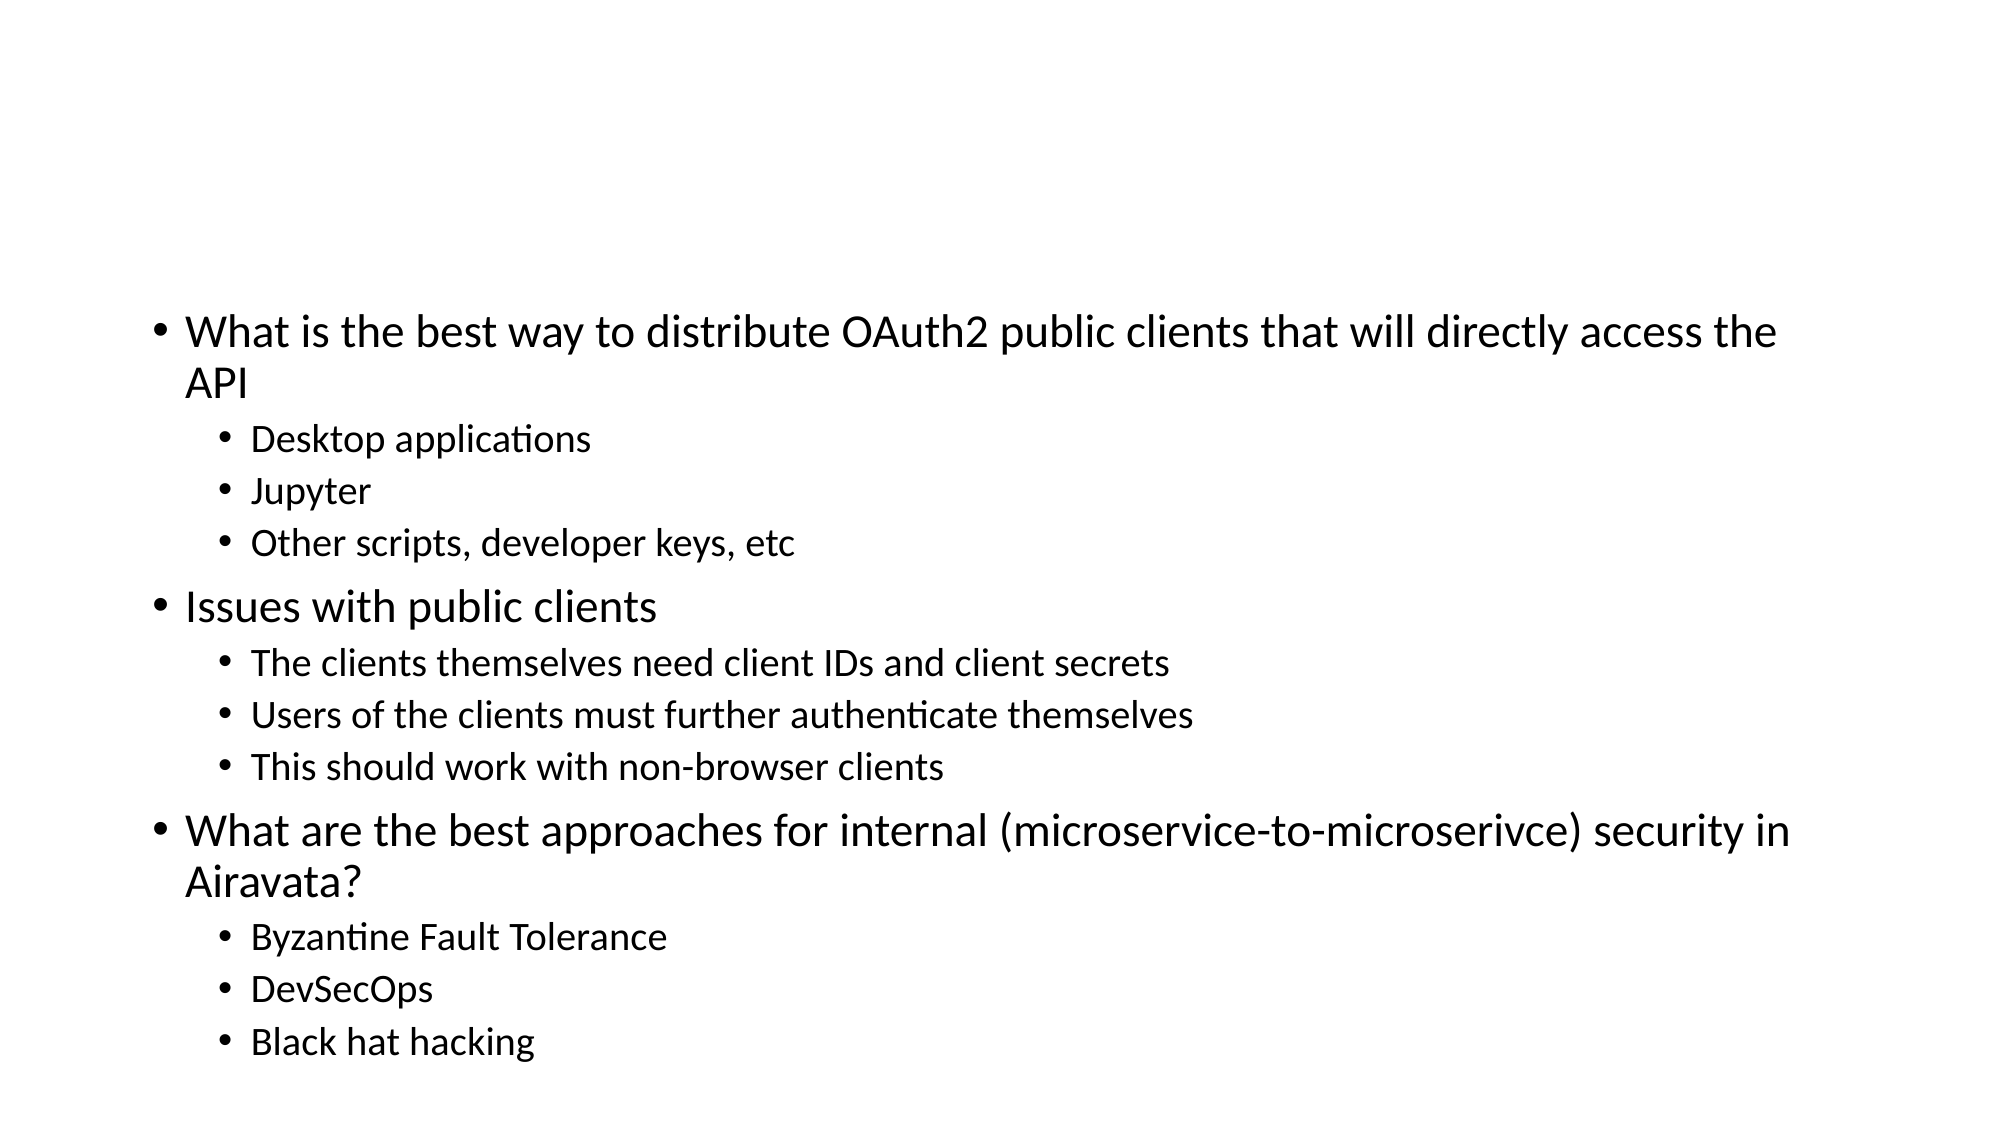

# Security Topics
What is the best way to distribute OAuth2 public clients that will directly access the API
Desktop applications
Jupyter
Other scripts, developer keys, etc
Issues with public clients
The clients themselves need client IDs and client secrets
Users of the clients must further authenticate themselves
This should work with non-browser clients
What are the best approaches for internal (microservice-to-microserivce) security in Airavata?
Byzantine Fault Tolerance
DevSecOps
Black hat hacking